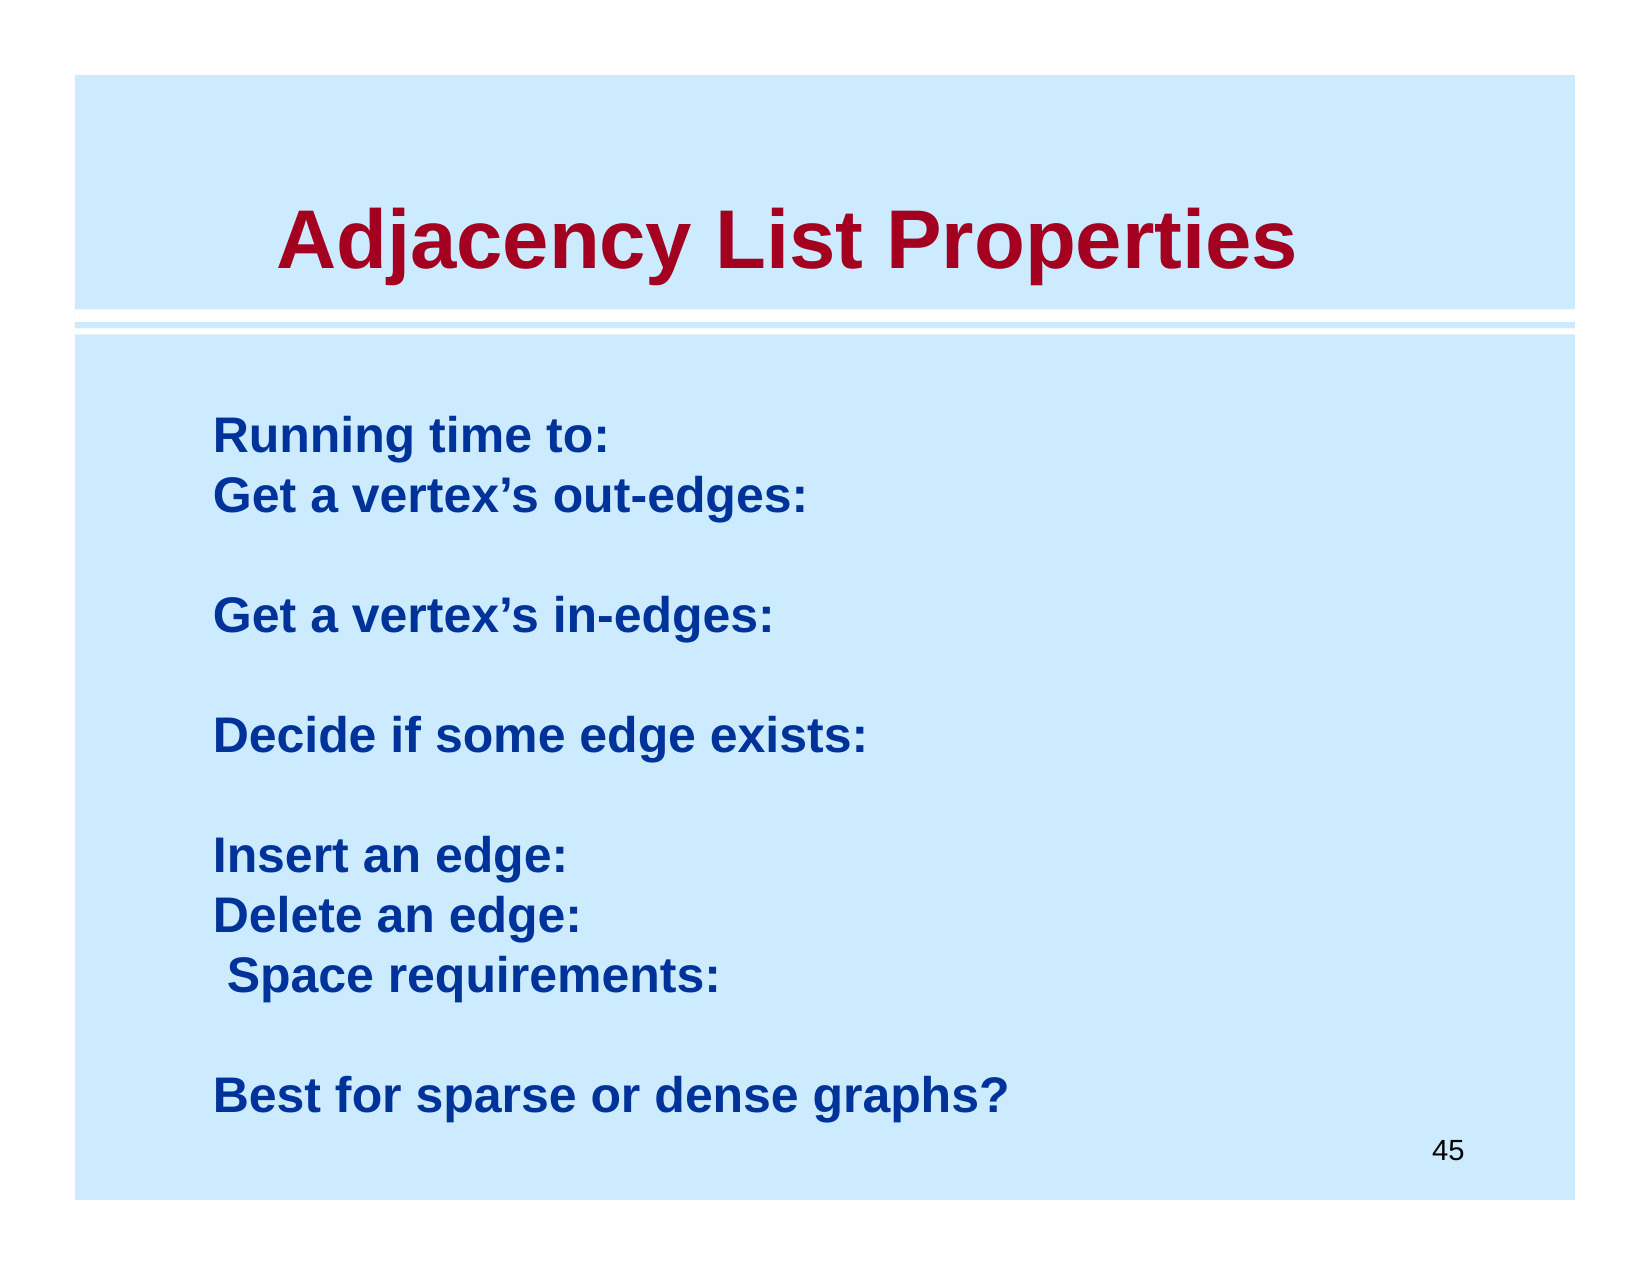

# Adjacency List Properties

Running time to:
Get a vertex’s out-edges:

Get a vertex’s in-edges:

Decide if some edge exists:

Insert an edge:
Delete an edge:
 Space requirements:

Best for sparse or dense graphs?

45